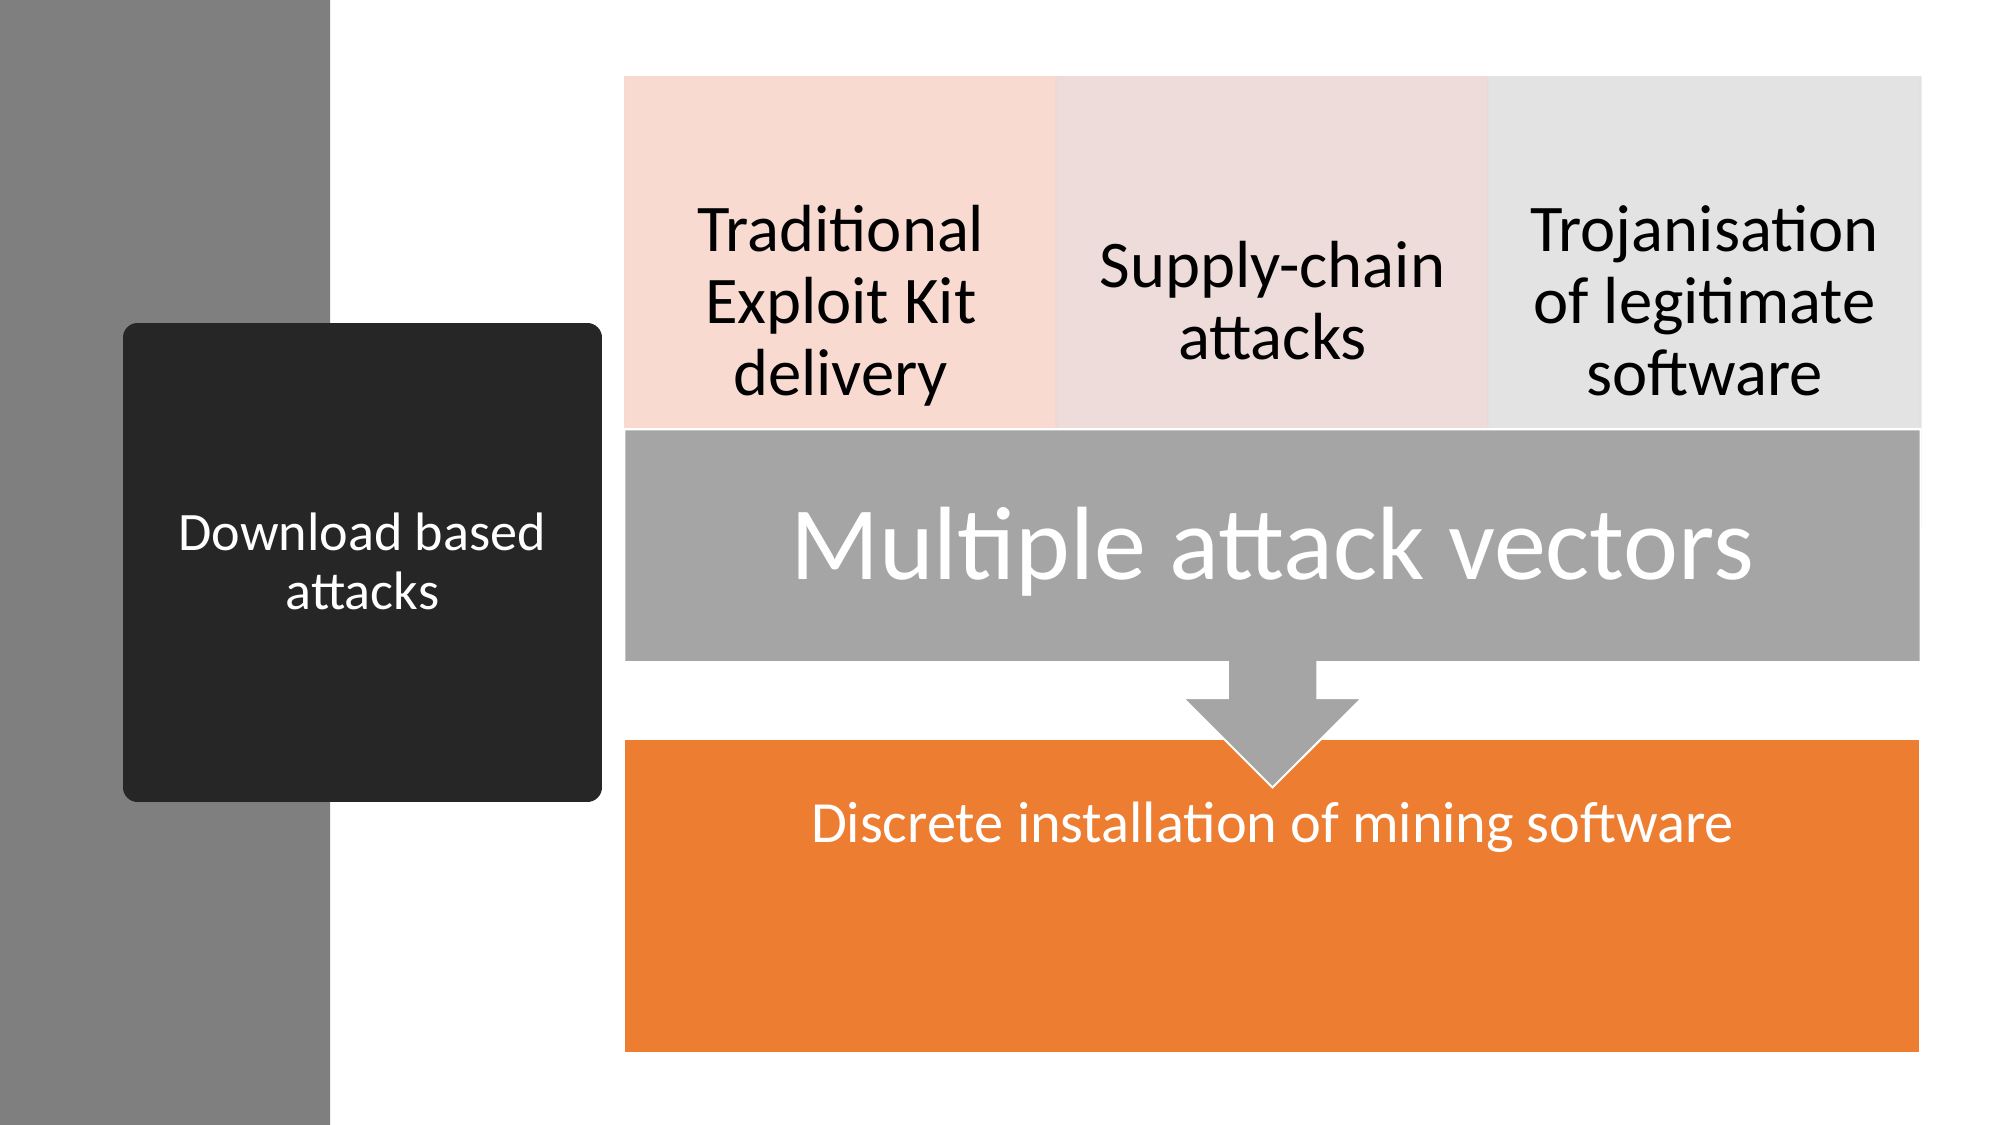

Discrete installation of mining software
Traditional Exploit Kit delivery
Supply-chain attacks
Trojanisation of legitimate software
Multiple attack vectors
# Download based attacks